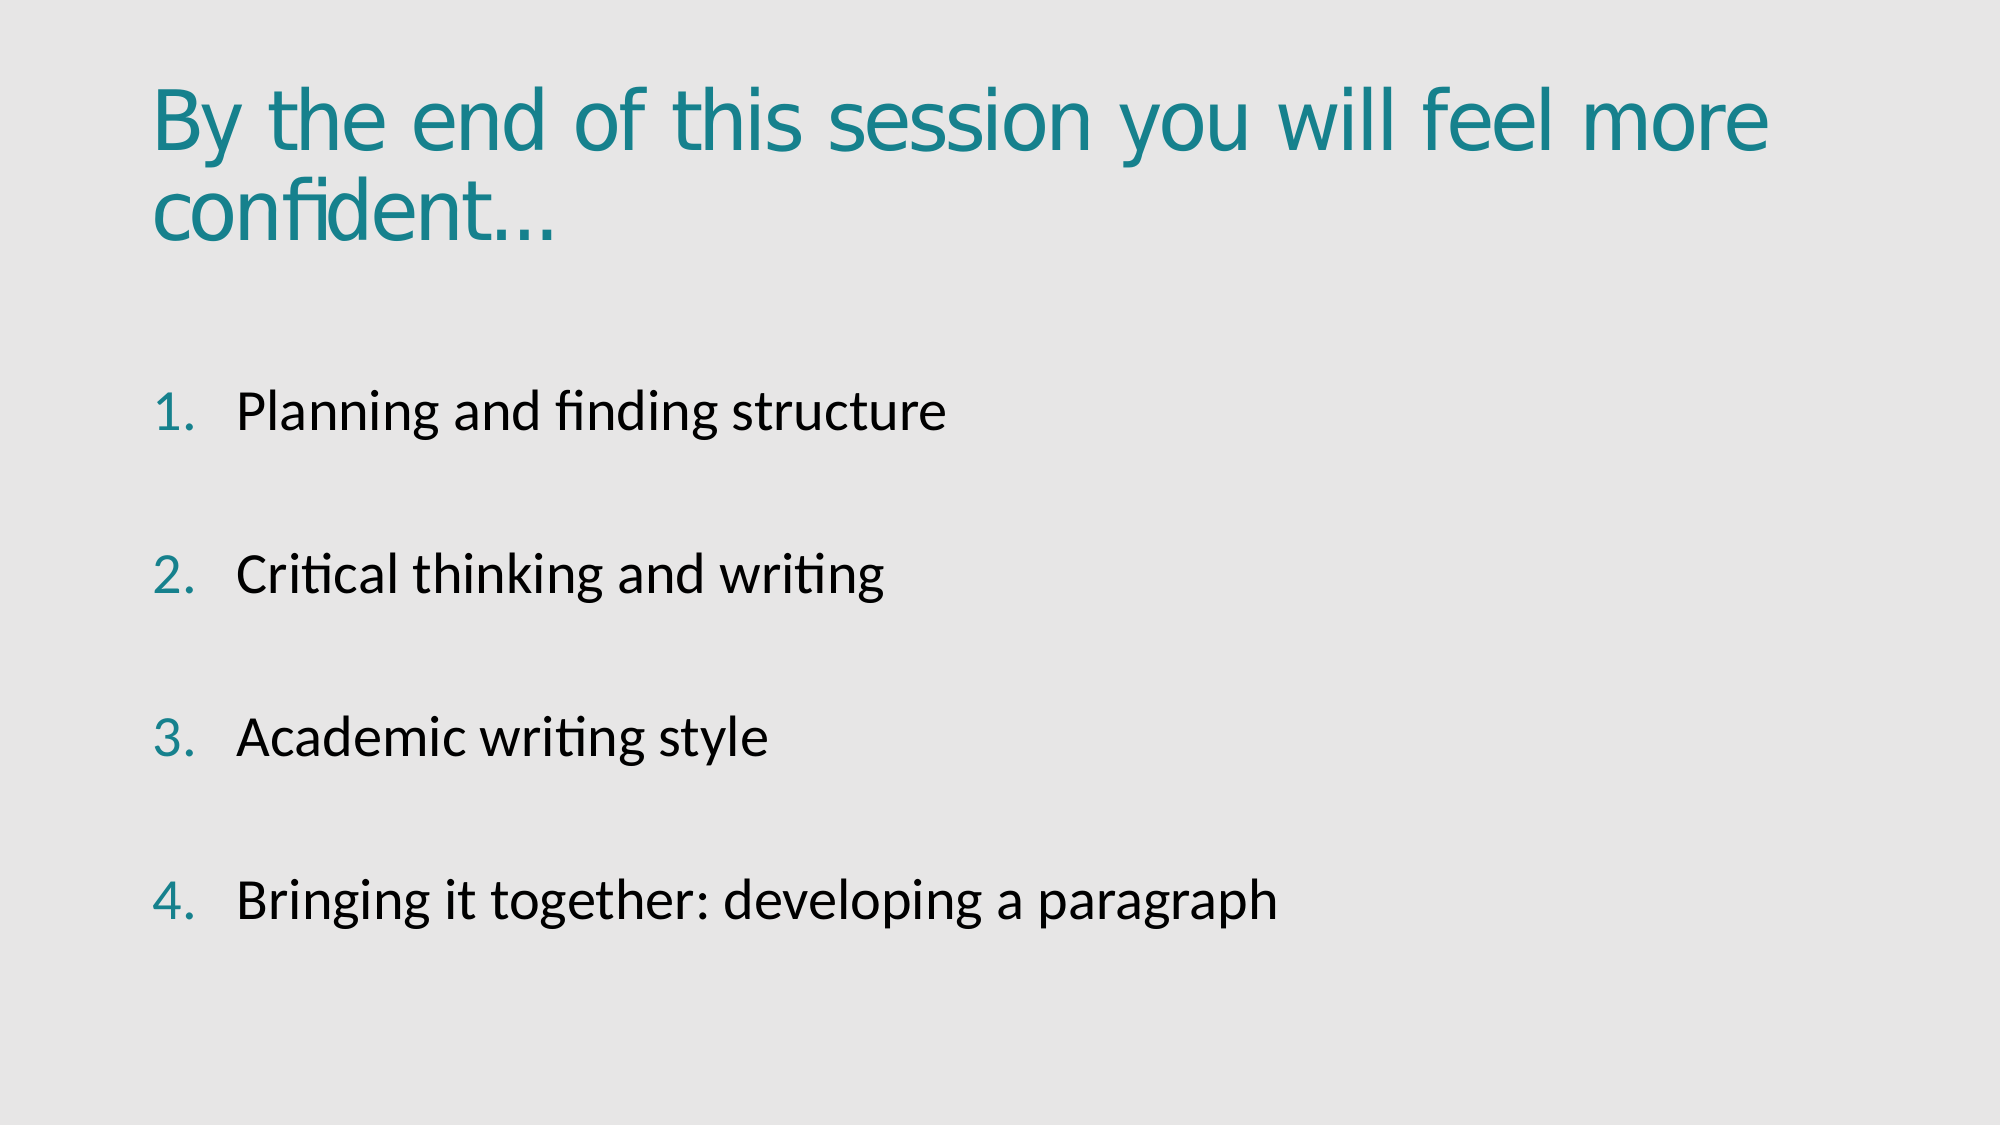

# By the end of this session you will feel more confident…
Planning and finding structure
Critical thinking and writing
Academic writing style
Bringing it together: developing a paragraph